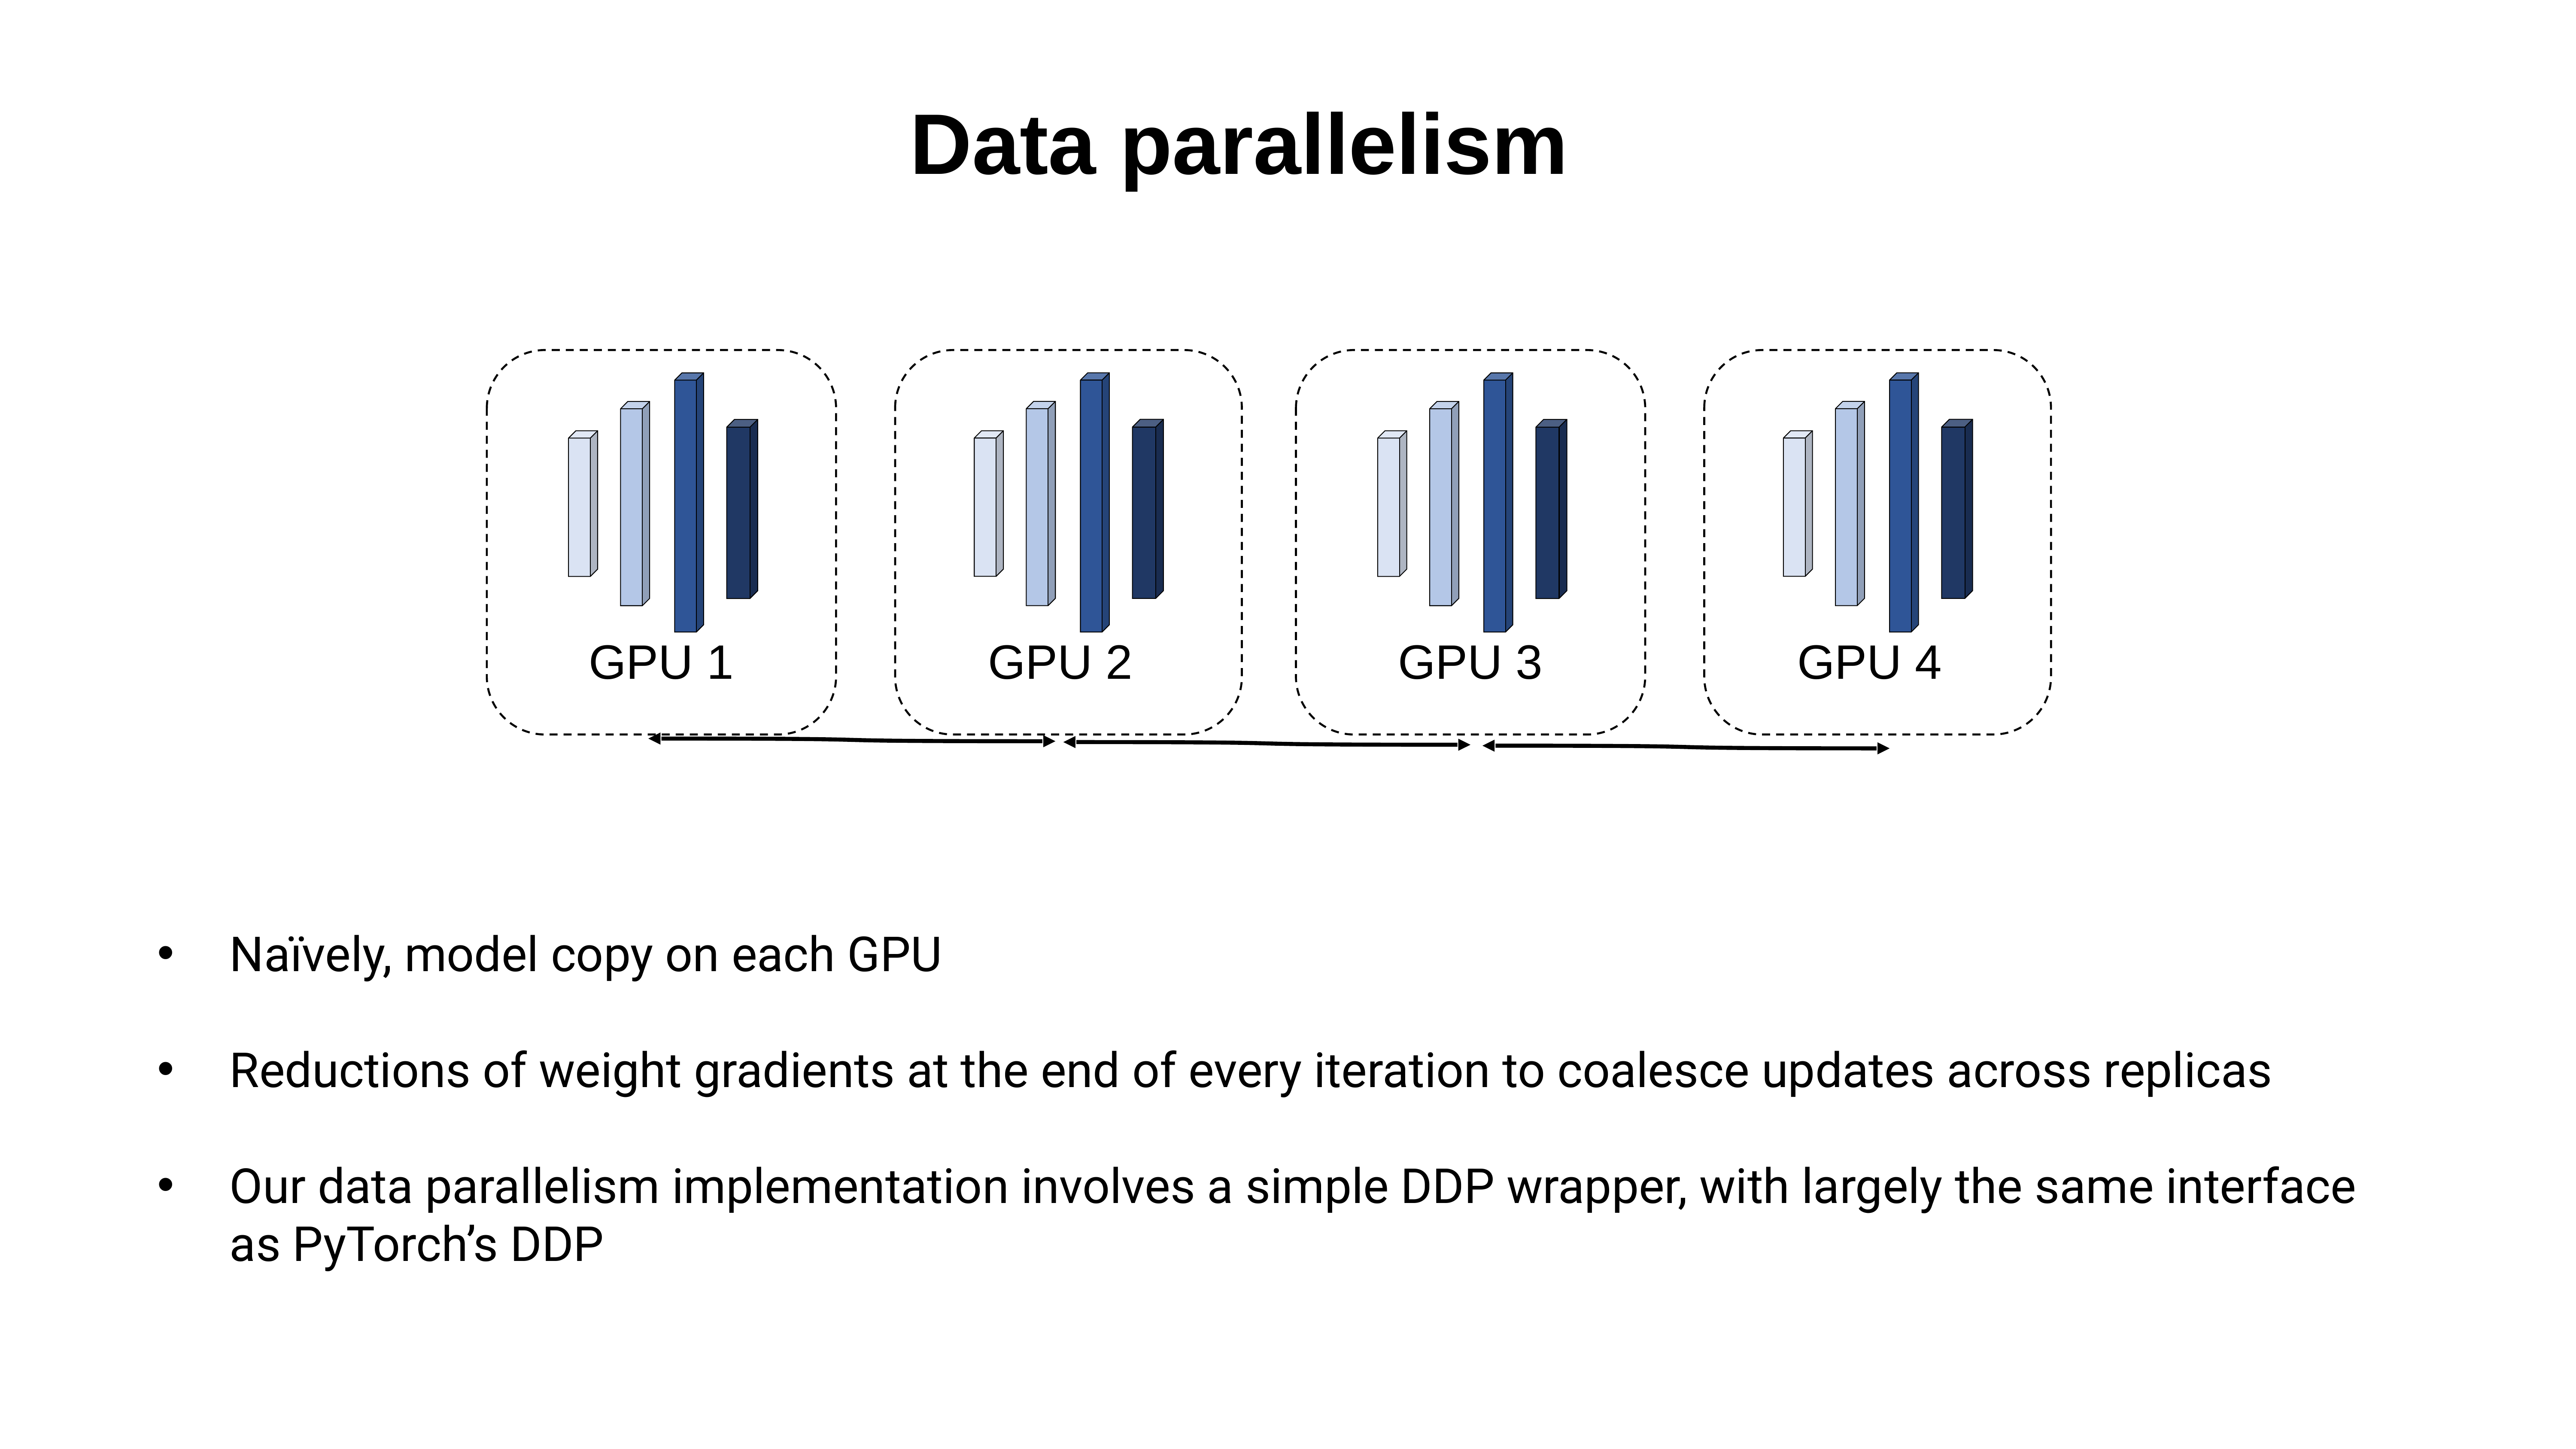

# Data parallelism

GPU 2
GPU 4
GPU 1
GPU 3
Naïvely, model copy on each GPU

Reductions of weight gradients at the end of every iteration to coalesce updates across replicas

Our data parallelism implementation involves a simple DDP wrapper, with largely the same interface as PyTorch’s DDP